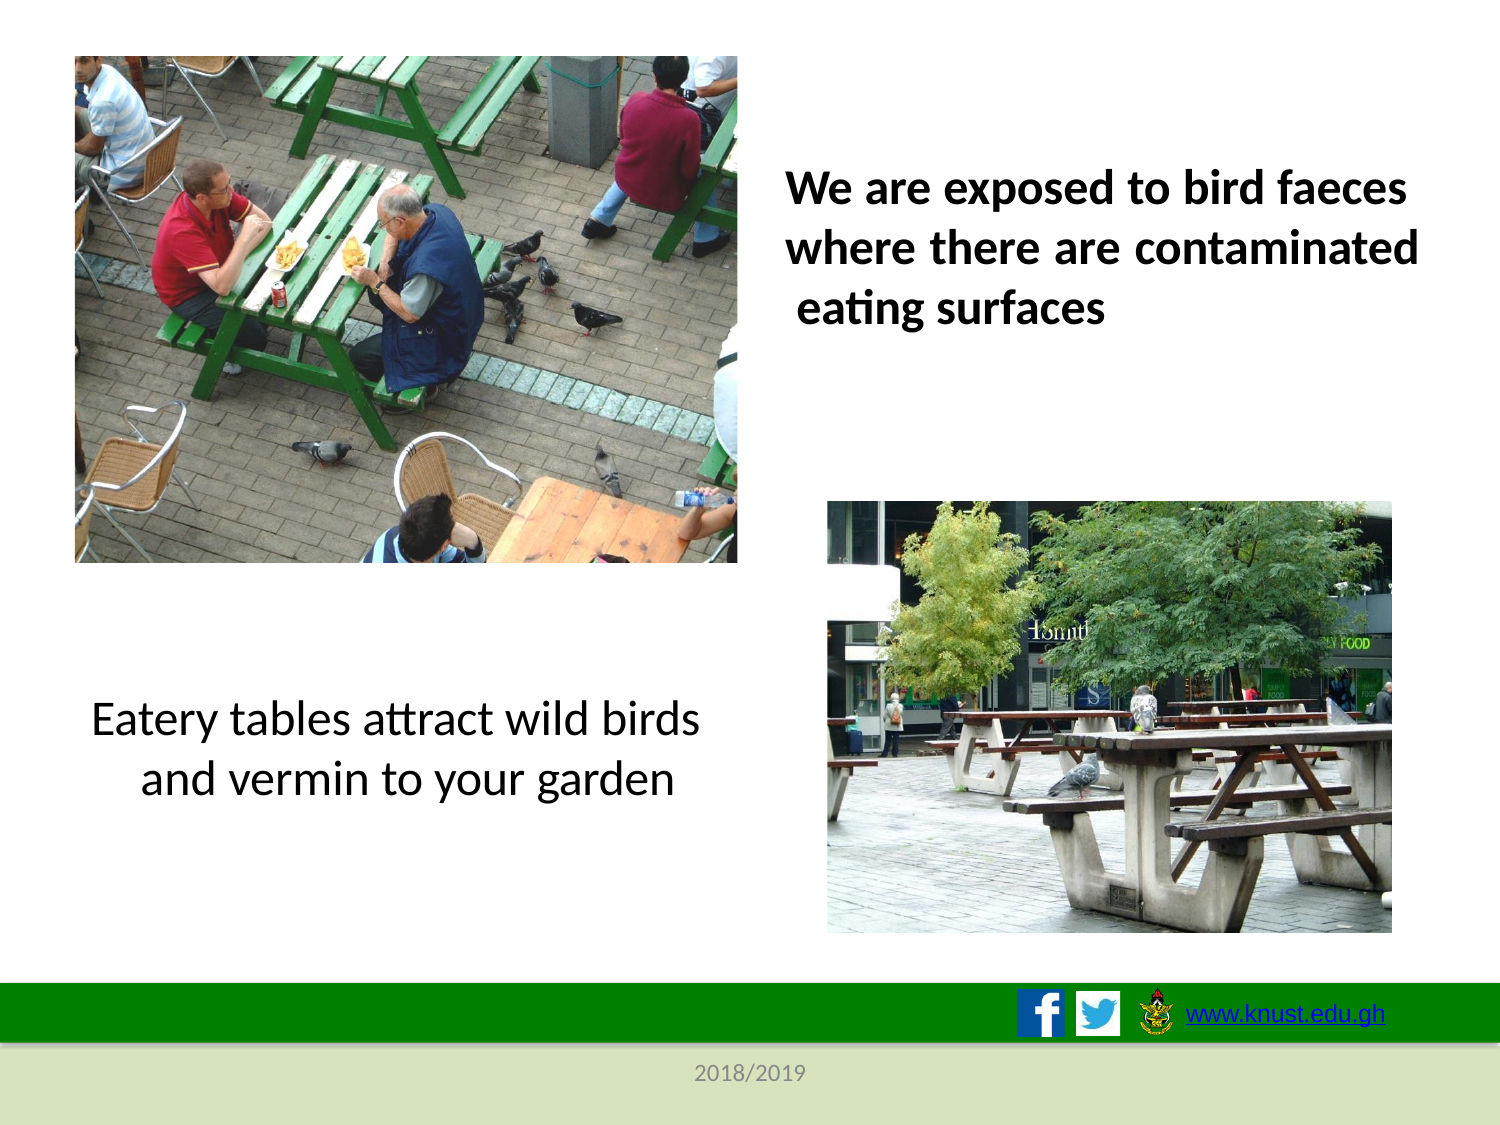

# We are exposed to bird faeces  where there are contaminated  eating surfaces

Eatery tables attract wild birds  and vermin to your garden

www.knust.edu.gh
2018/2019